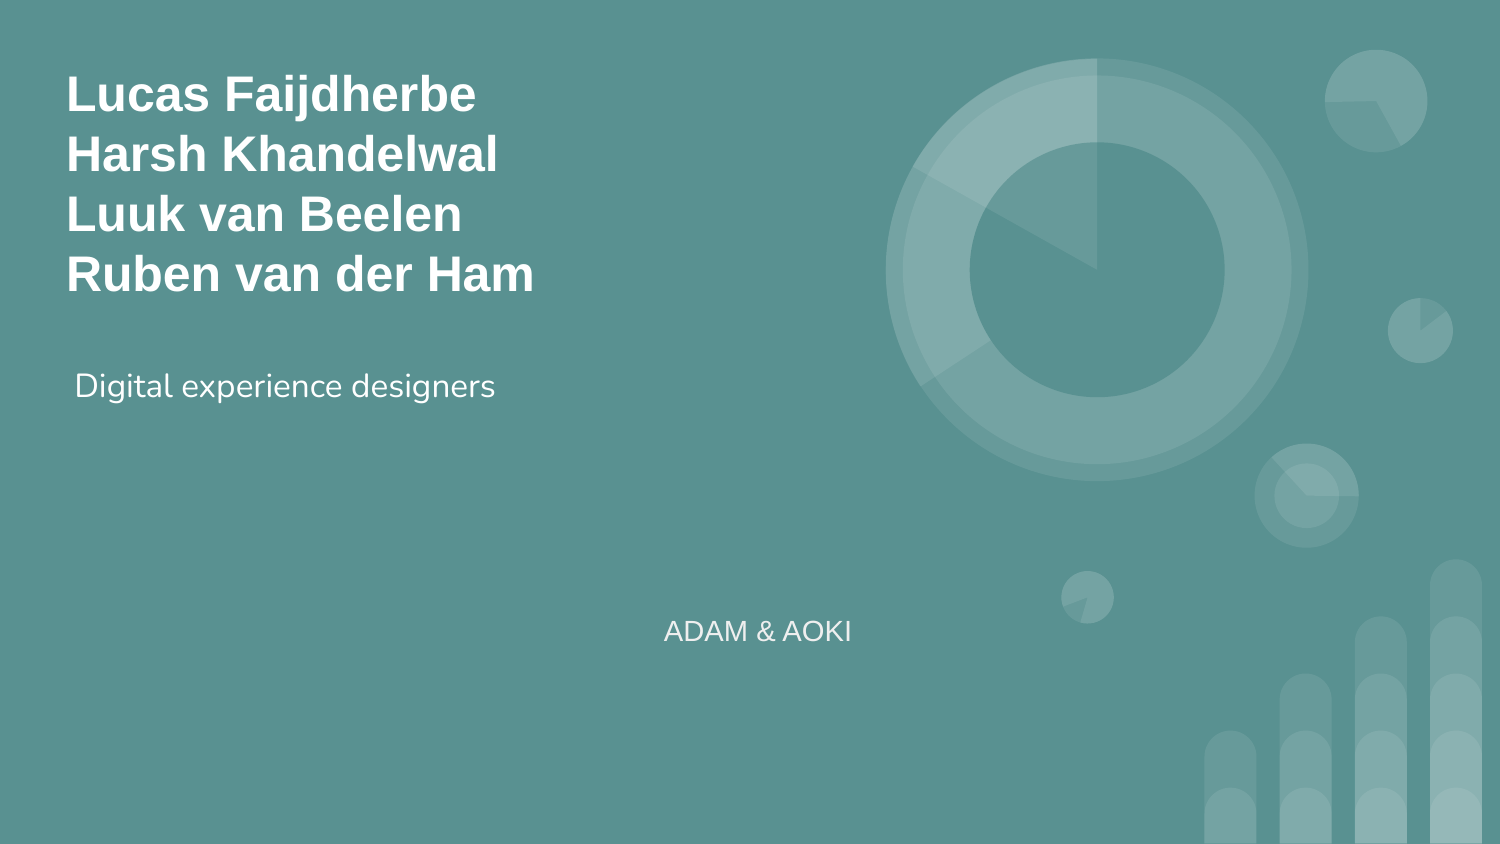

# Lucas Faijdherbe
Harsh Khandelwal
Luuk van Beelen
Ruben van der Ham
Digital experience designers
ADAM & AOKI